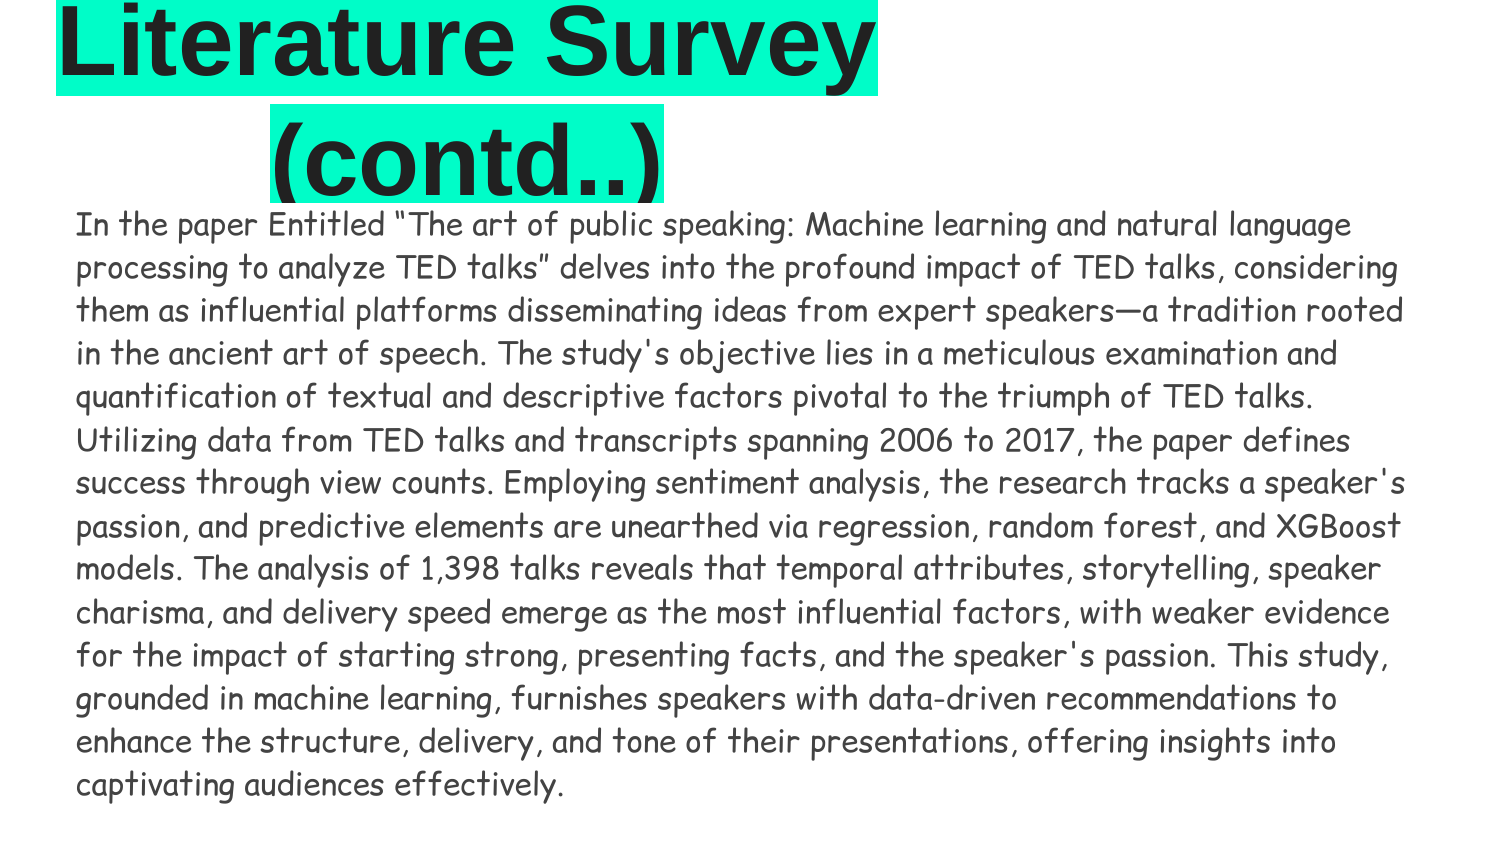

# Literature Survey (contd..)
In the paper Entitled “The art of public speaking: Machine learning and natural language processing to analyze TED talks” delves into the profound impact of TED talks, considering them as influential platforms disseminating ideas from expert speakers—a tradition rooted in the ancient art of speech. The study's objective lies in a meticulous examination and quantification of textual and descriptive factors pivotal to the triumph of TED talks. Utilizing data from TED talks and transcripts spanning 2006 to 2017, the paper defines success through view counts. Employing sentiment analysis, the research tracks a speaker's passion, and predictive elements are unearthed via regression, random forest, and XGBoost models. The analysis of 1,398 talks reveals that temporal attributes, storytelling, speaker charisma, and delivery speed emerge as the most influential factors, with weaker evidence for the impact of starting strong, presenting facts, and the speaker's passion. This study, grounded in machine learning, furnishes speakers with data-driven recommendations to enhance the structure, delivery, and tone of their presentations, offering insights into captivating audiences effectively.